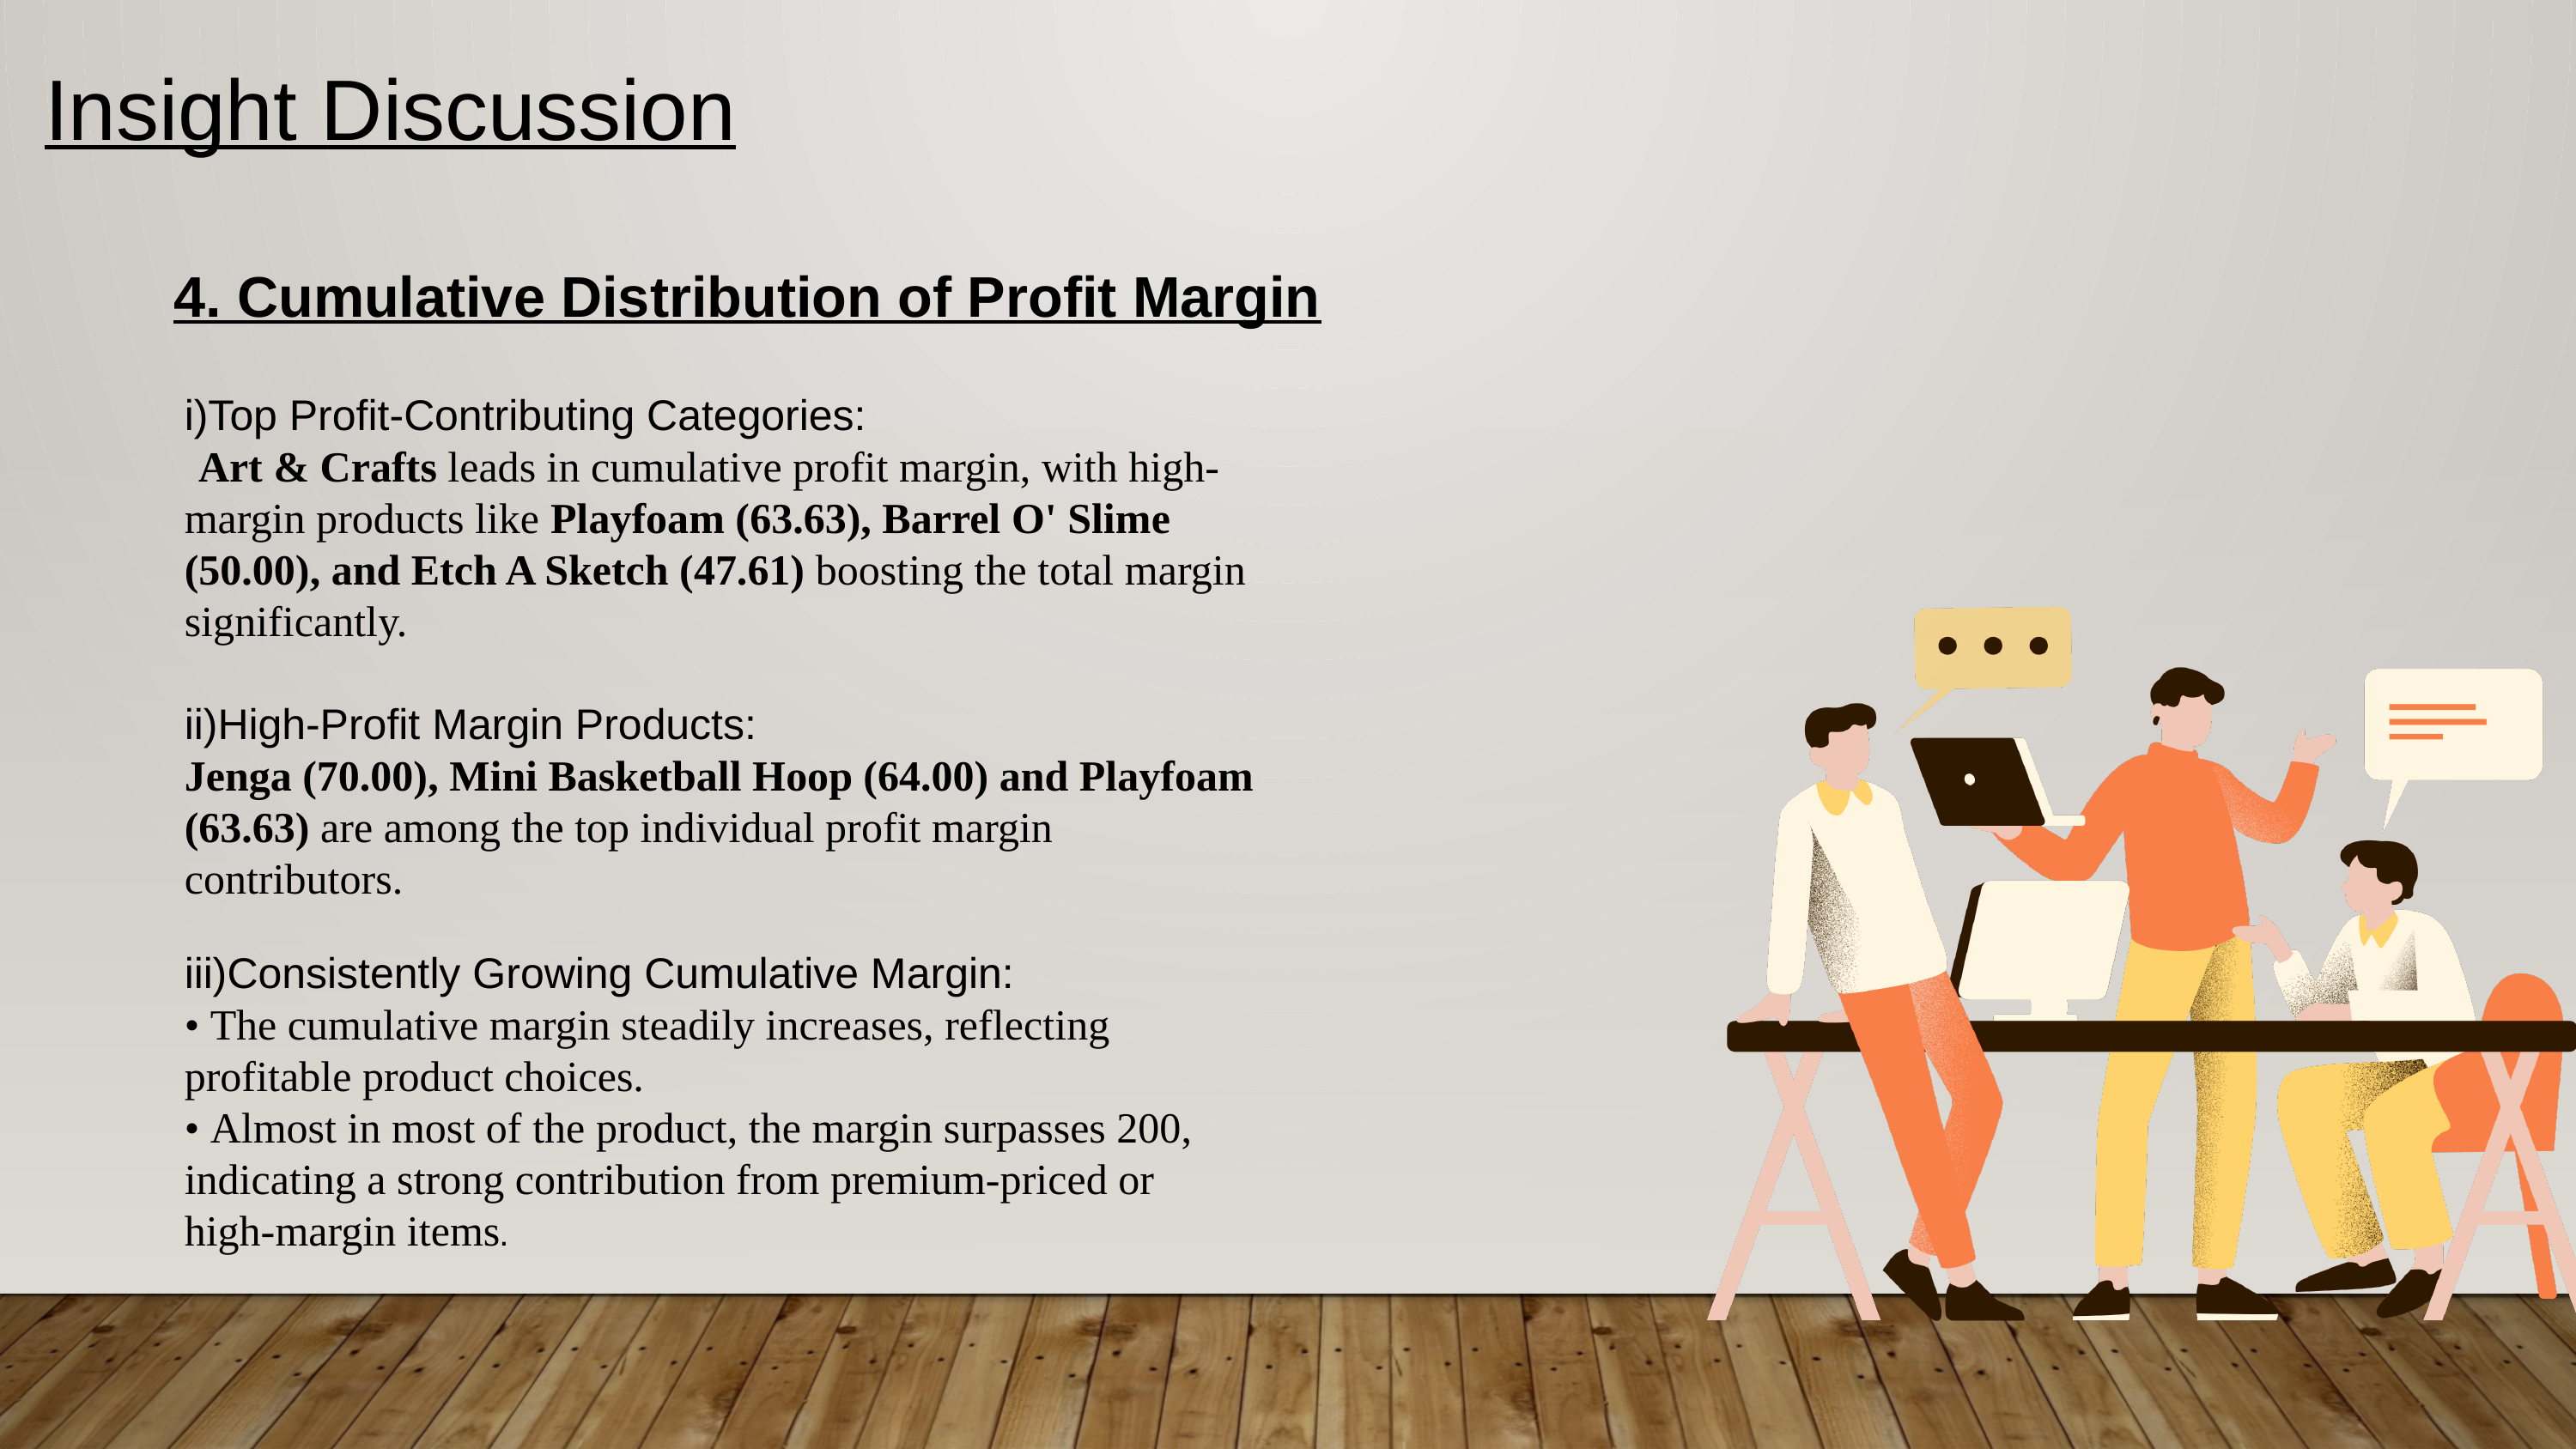

Insight Discussion
4. Cumulative Distribution of Profit Margin
i)Top Profit-Contributing Categories:
 Art & Crafts leads in cumulative profit margin, with high-margin products like Playfoam (63.63), Barrel O' Slime (50.00), and Etch A Sketch (47.61) boosting the total margin significantly.

ii)High-Profit Margin Products:
Jenga (70.00), Mini Basketball Hoop (64.00) and Playfoam (63.63) are among the top individual profit margin contributors.

iii)Consistently Growing Cumulative Margin:
• The cumulative margin steadily increases, reflecting profitable product choices.
• Almost in most of the product, the margin surpasses 200, indicating a strong contribution from premium-priced or high-margin items.